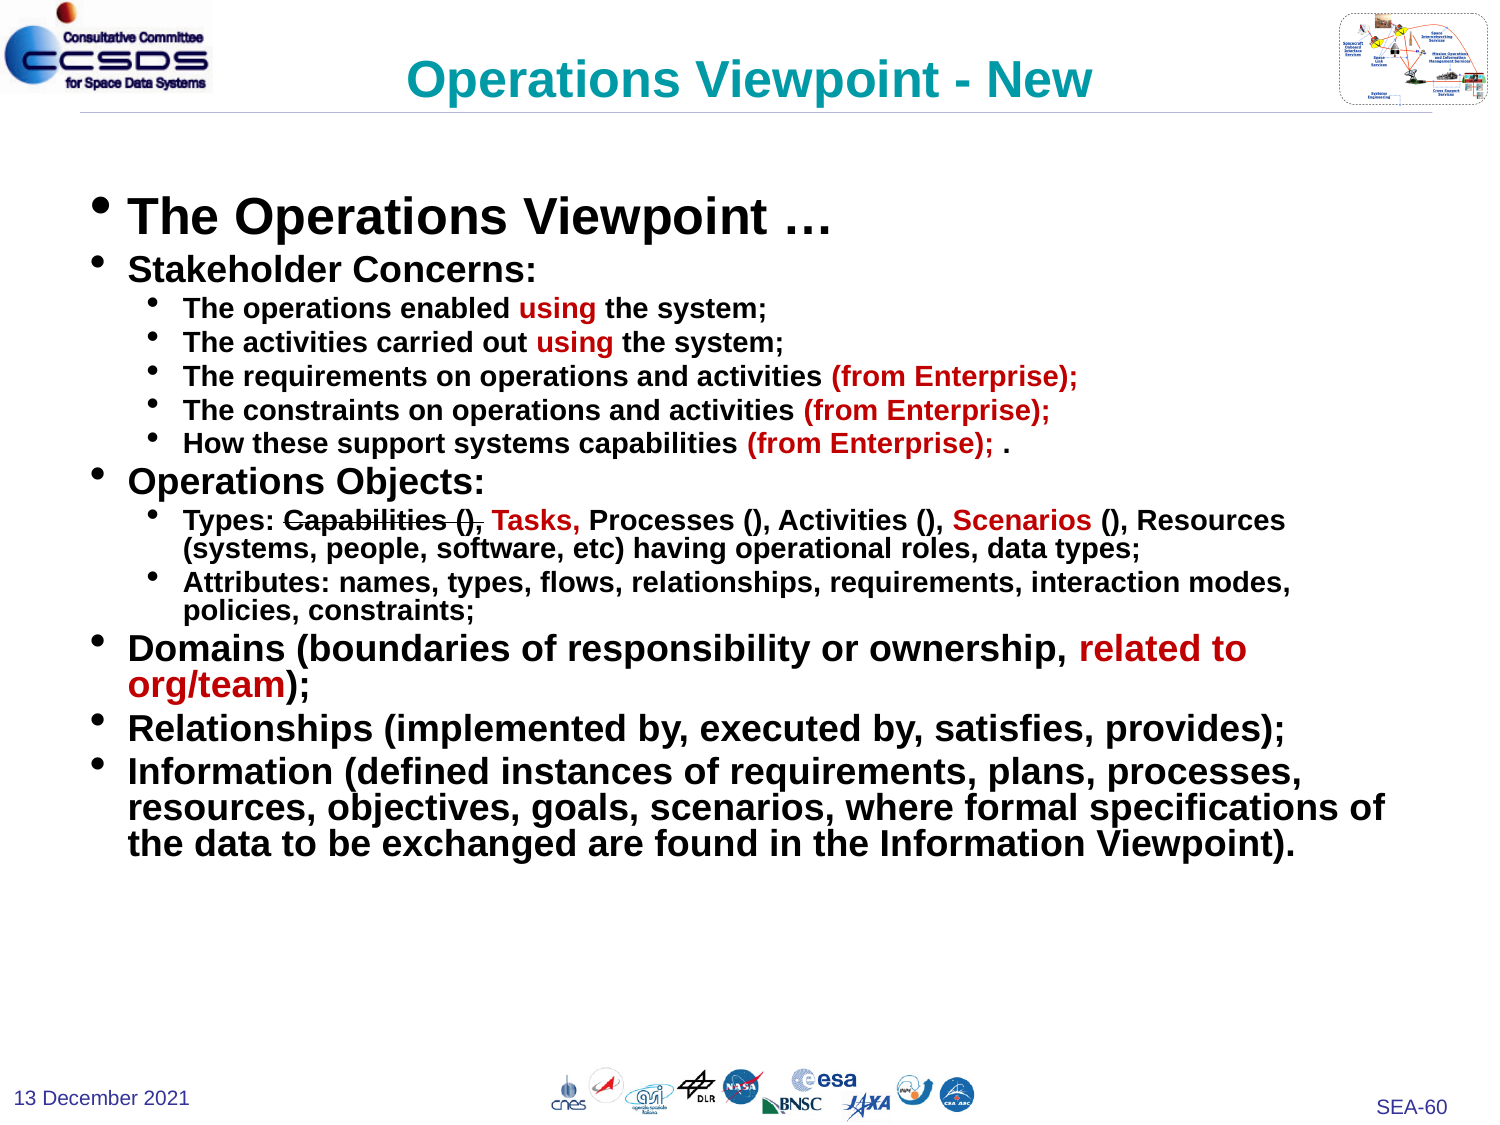

# Operations Viewpoint - New
The Operations Viewpoint …
Stakeholder Concerns:
The operations enabled using the system;
The activities carried out using the system;
The requirements on operations and activities (from Enterprise);
The constraints on operations and activities (from Enterprise);
How these support systems capabilities (from Enterprise); .
Operations Objects:
Types: Capabilities (), Tasks, Processes (), Activities (), Scenarios (), Resources (systems, people, software, etc) having operational roles, data types;
Attributes: names, types, flows, relationships, requirements, interaction modes, policies, constraints;
Domains (boundaries of responsibility or ownership, related to org/team);
Relationships (implemented by, executed by, satisfies, provides);
Information (defined instances of requirements, plans, processes, resources, objectives, goals, scenarios, where formal specifications of the data to be exchanged are found in the Information Viewpoint).

13 December 2021